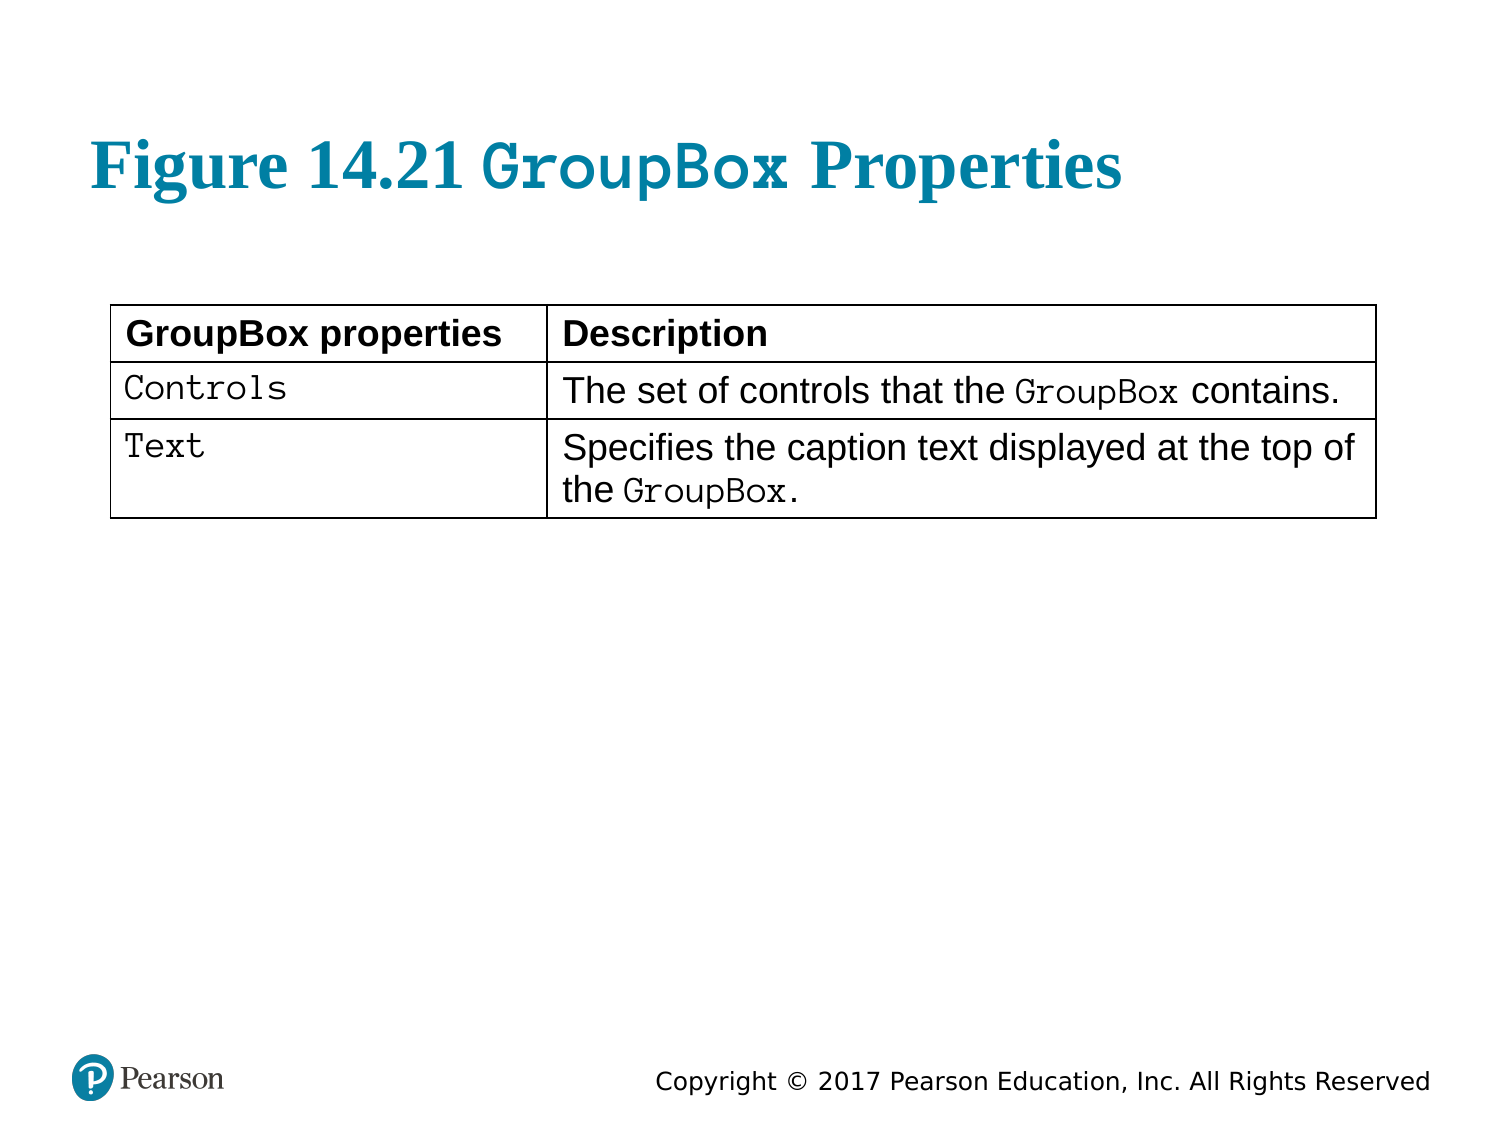

# Figure 14.21 GroupBox Properties
| GroupBox properties | Description |
| --- | --- |
| Controls | The set of controls that the GroupBox contains. |
| Text | Specifies the caption text displayed at the top of the GroupBox. |